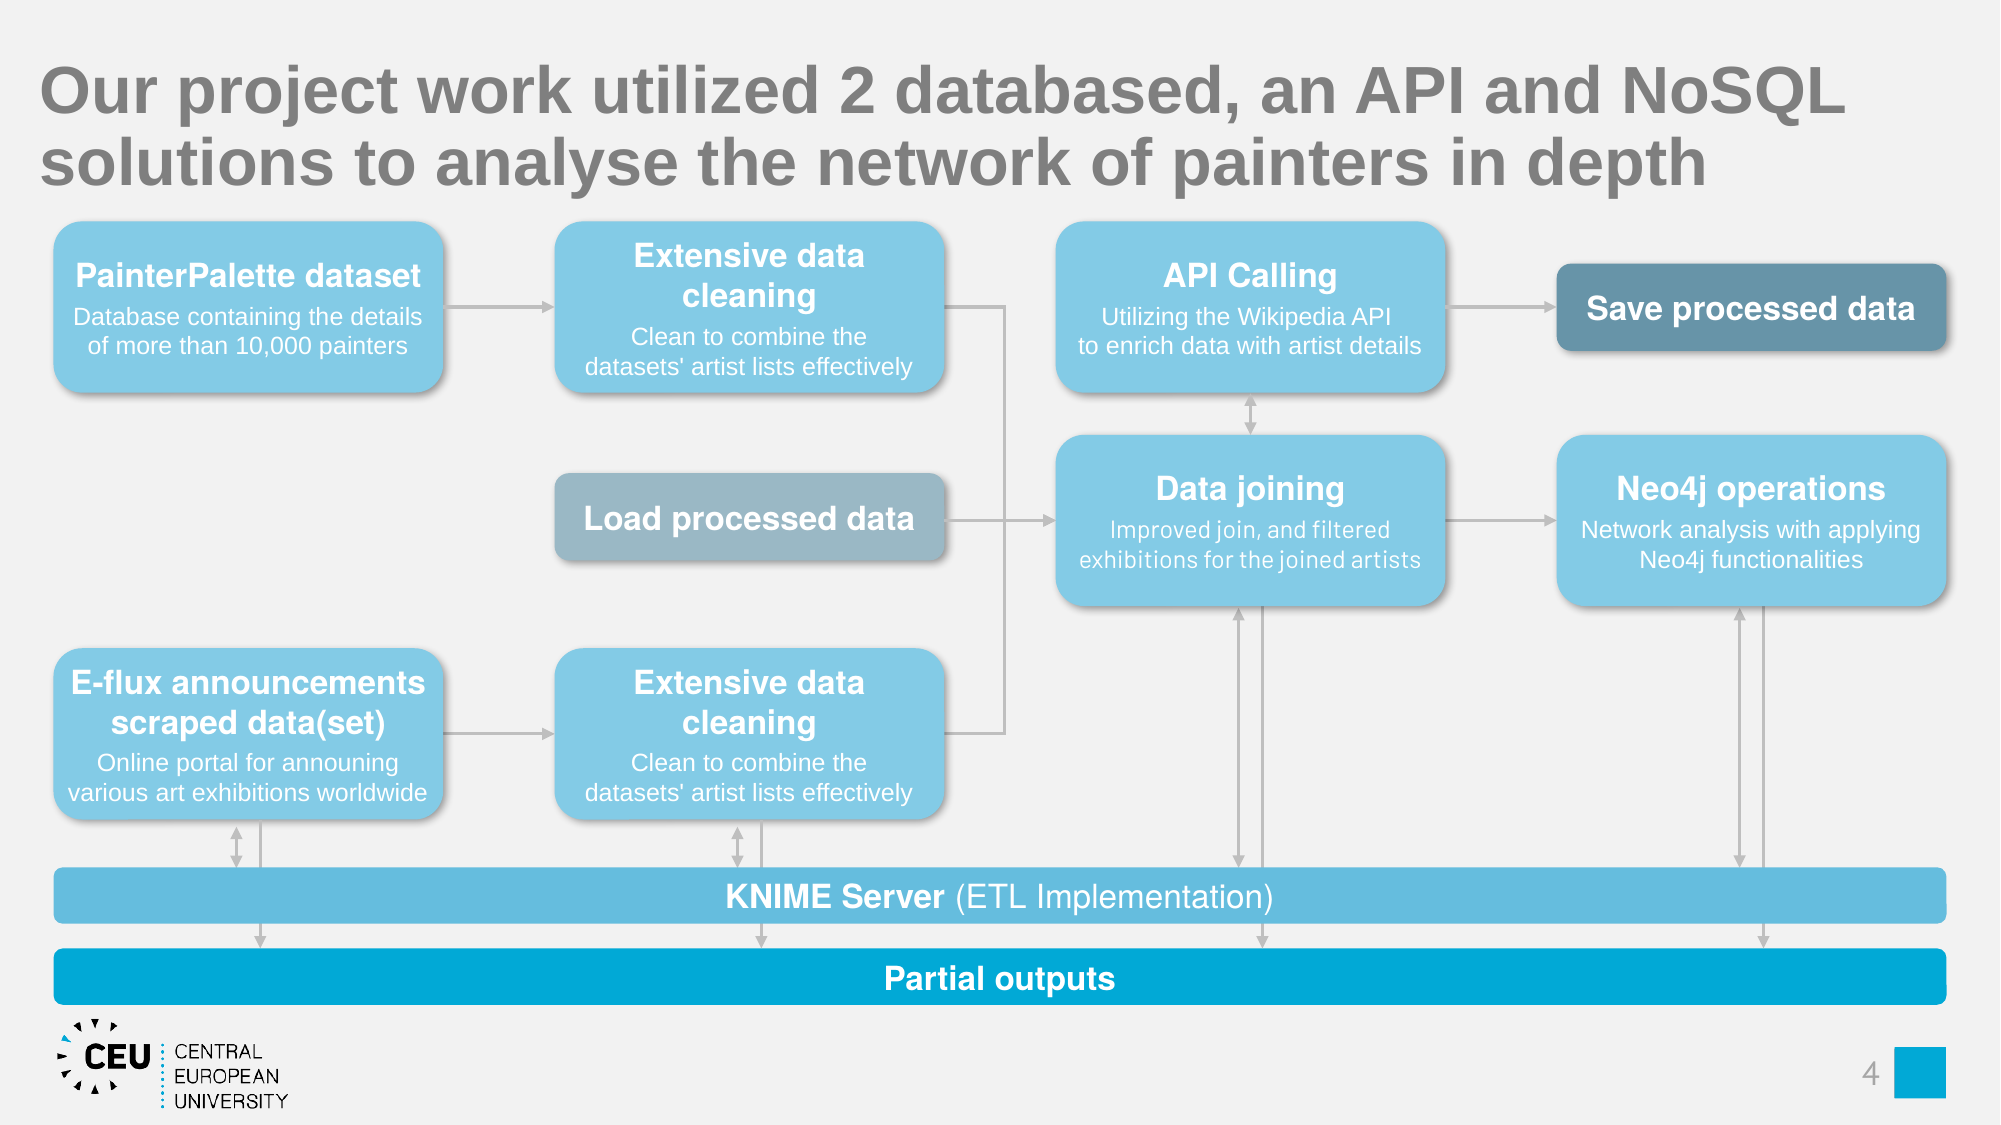

Peter
# Our project work utilized 2 databased, an API and NoSQL solutions to analyse the network of painters in depth
PainterPalette dataset
Database containing the details of more than 10,000 painters
Extensive data cleaning
Clean to combine the
datasets' artist lists effectively
API Calling
Utilizing the Wikipedia API
to enrich data with artist details
Save processed data
Data joining
Improved join, and filtered exhibitions for the joined artists
Neo4j operations
Network analysis with applying Neo4j functionalities
Load processed data
E-flux announcements scraped data(set)
Online portal for announing various art exhibitions worldwide
Extensive data cleaning
Clean to combine the
datasets' artist lists effectively
KNIME Server (ETL Implementation)
Partial outputs
4